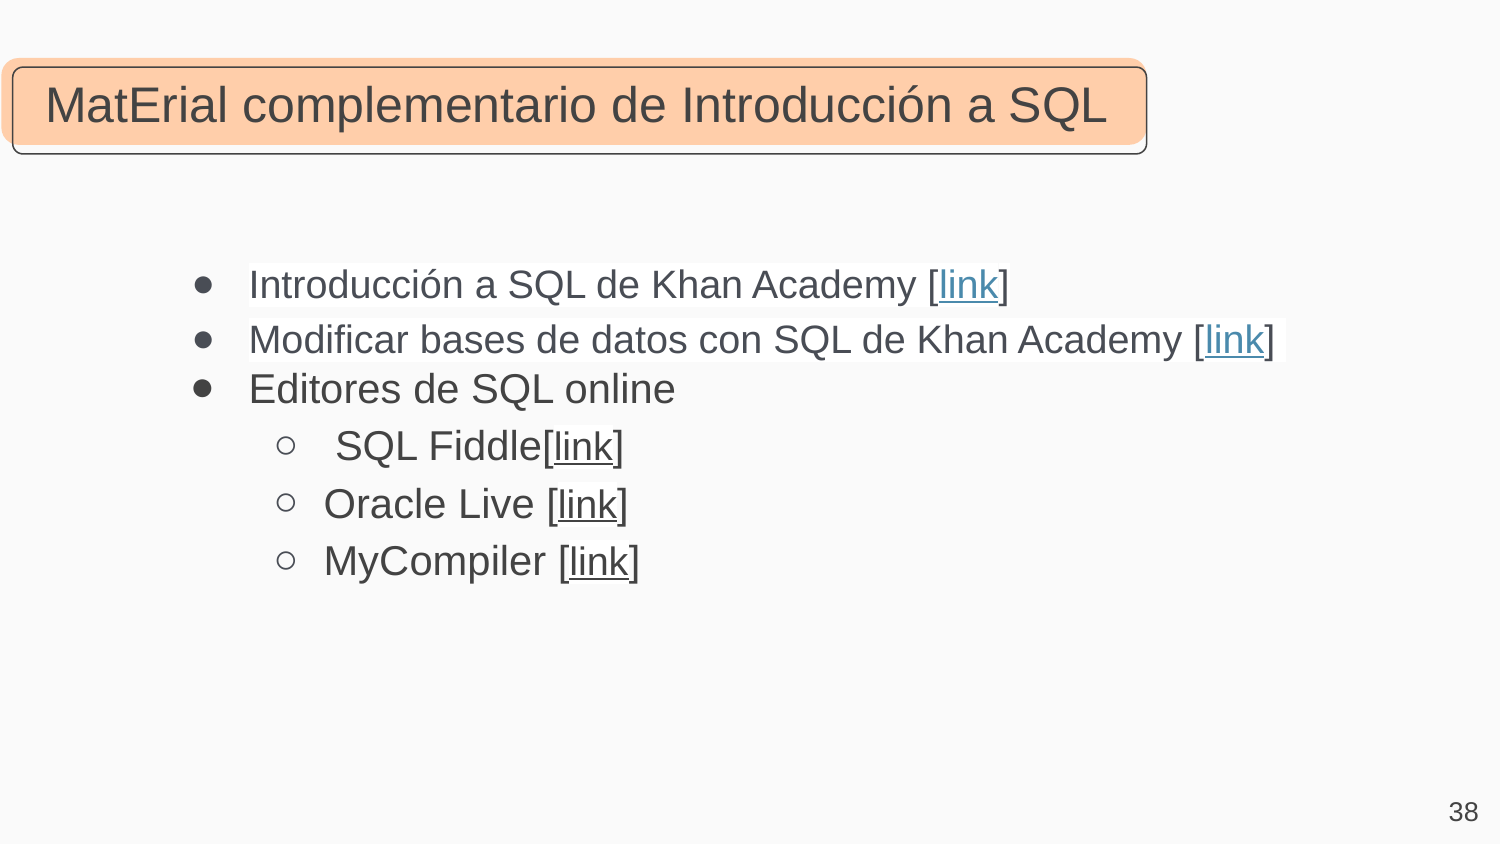

# MatErial complementario de Introducción a SQL
Introducción a SQL de Khan Academy [link]
Modificar bases de datos con SQL de Khan Academy [link]
Editores de SQL online
 SQL Fiddle[link]
Oracle Live [link]
MyCompiler [link]
38